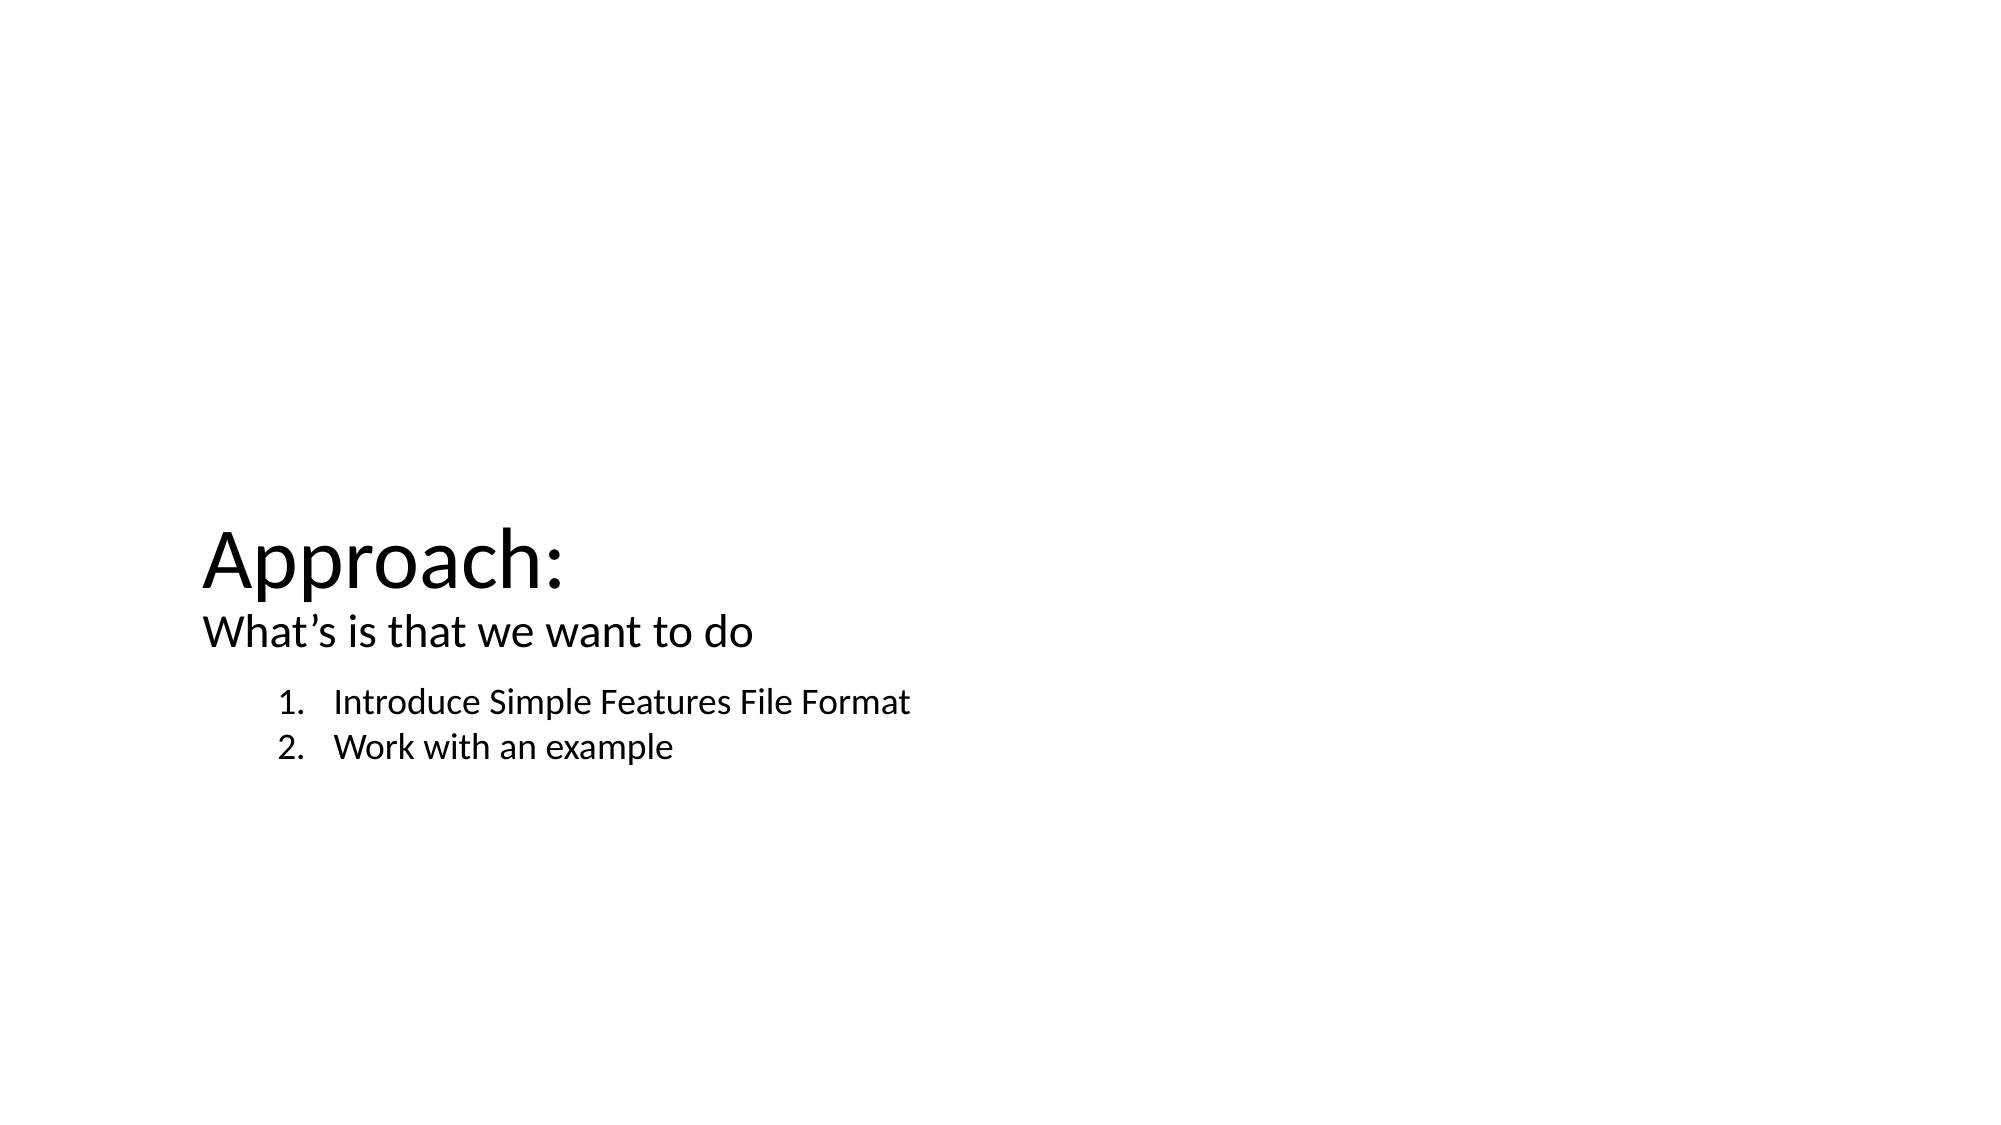

# Approach: What’s is that we want to do
Introduce Simple Features File Format
Work with an example